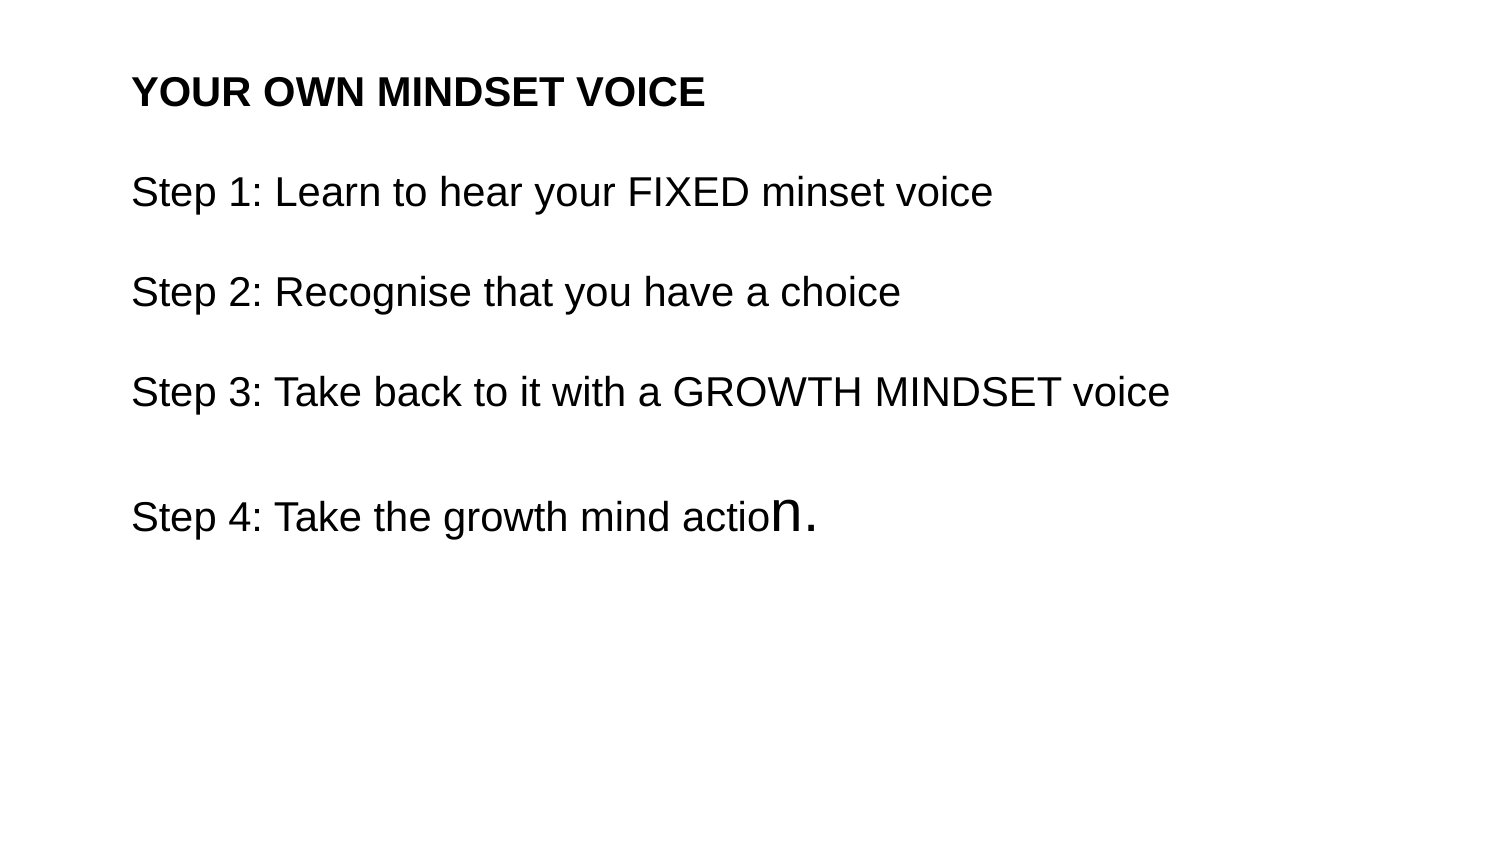

YOUR OWN MINDSET VOICE

Step 1: Learn to hear your FIXED minset voice

Step 2: Recognise that you have a choice

Step 3: Take back to it with a GROWTH MINDSET voice

Step 4: Take the growth mind action.